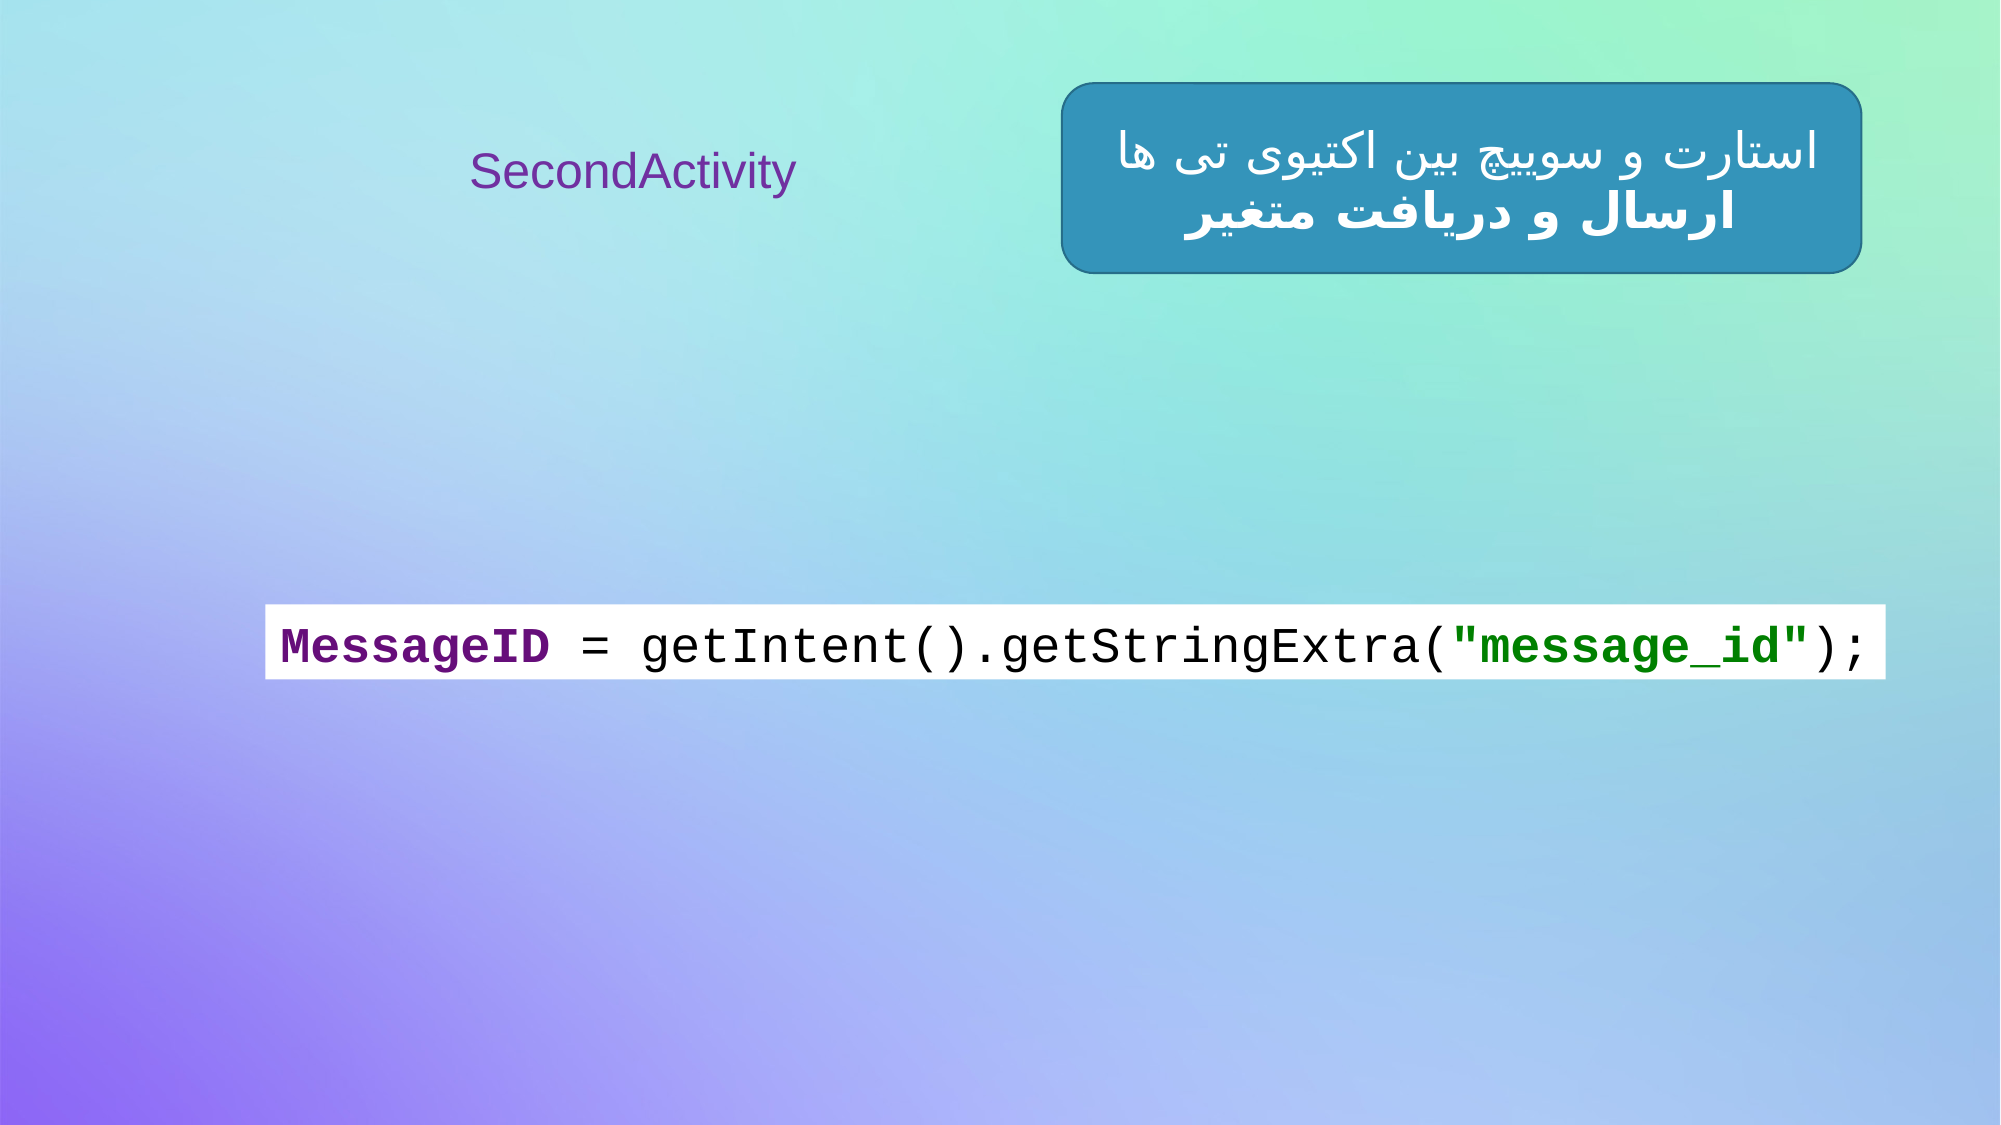

استارت و سوییچ بین اکتیوی تی ها
ارسال و دریافت متغیر
SecondActivity
MessageID = getIntent().getStringExtra("message_id");